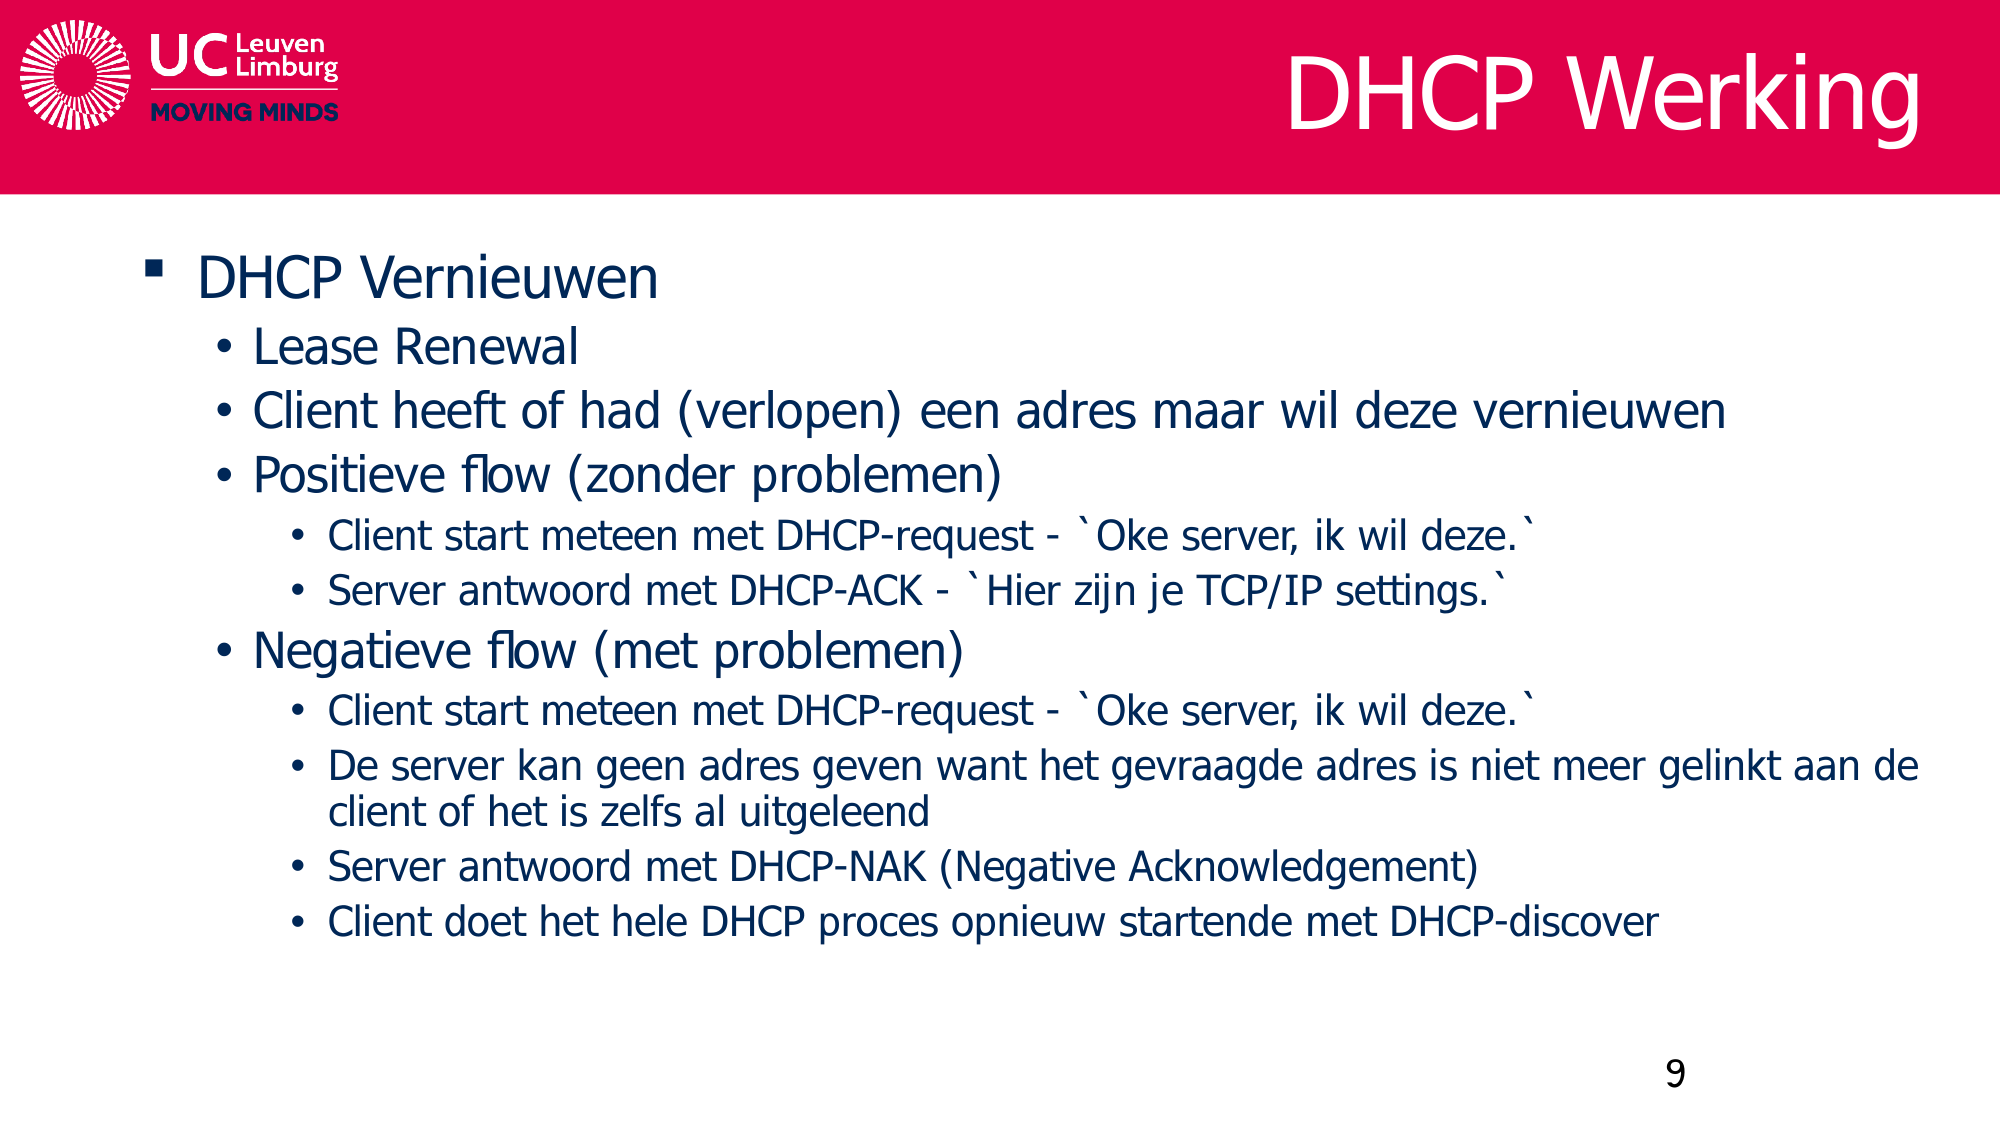

# DHCP Werking
DHCP Vernieuwen
Lease Renewal
Client heeft of had (verlopen) een adres maar wil deze vernieuwen
Positieve flow (zonder problemen)
Client start meteen met DHCP-request - `Oke server, ik wil deze.`
Server antwoord met DHCP-ACK - `Hier zijn je TCP/IP settings.`
Negatieve flow (met problemen)
Client start meteen met DHCP-request - `Oke server, ik wil deze.`
De server kan geen adres geven want het gevraagde adres is niet meer gelinkt aan de client of het is zelfs al uitgeleend
Server antwoord met DHCP-NAK (Negative Acknowledgement)
Client doet het hele DHCP proces opnieuw startende met DHCP-discover

9